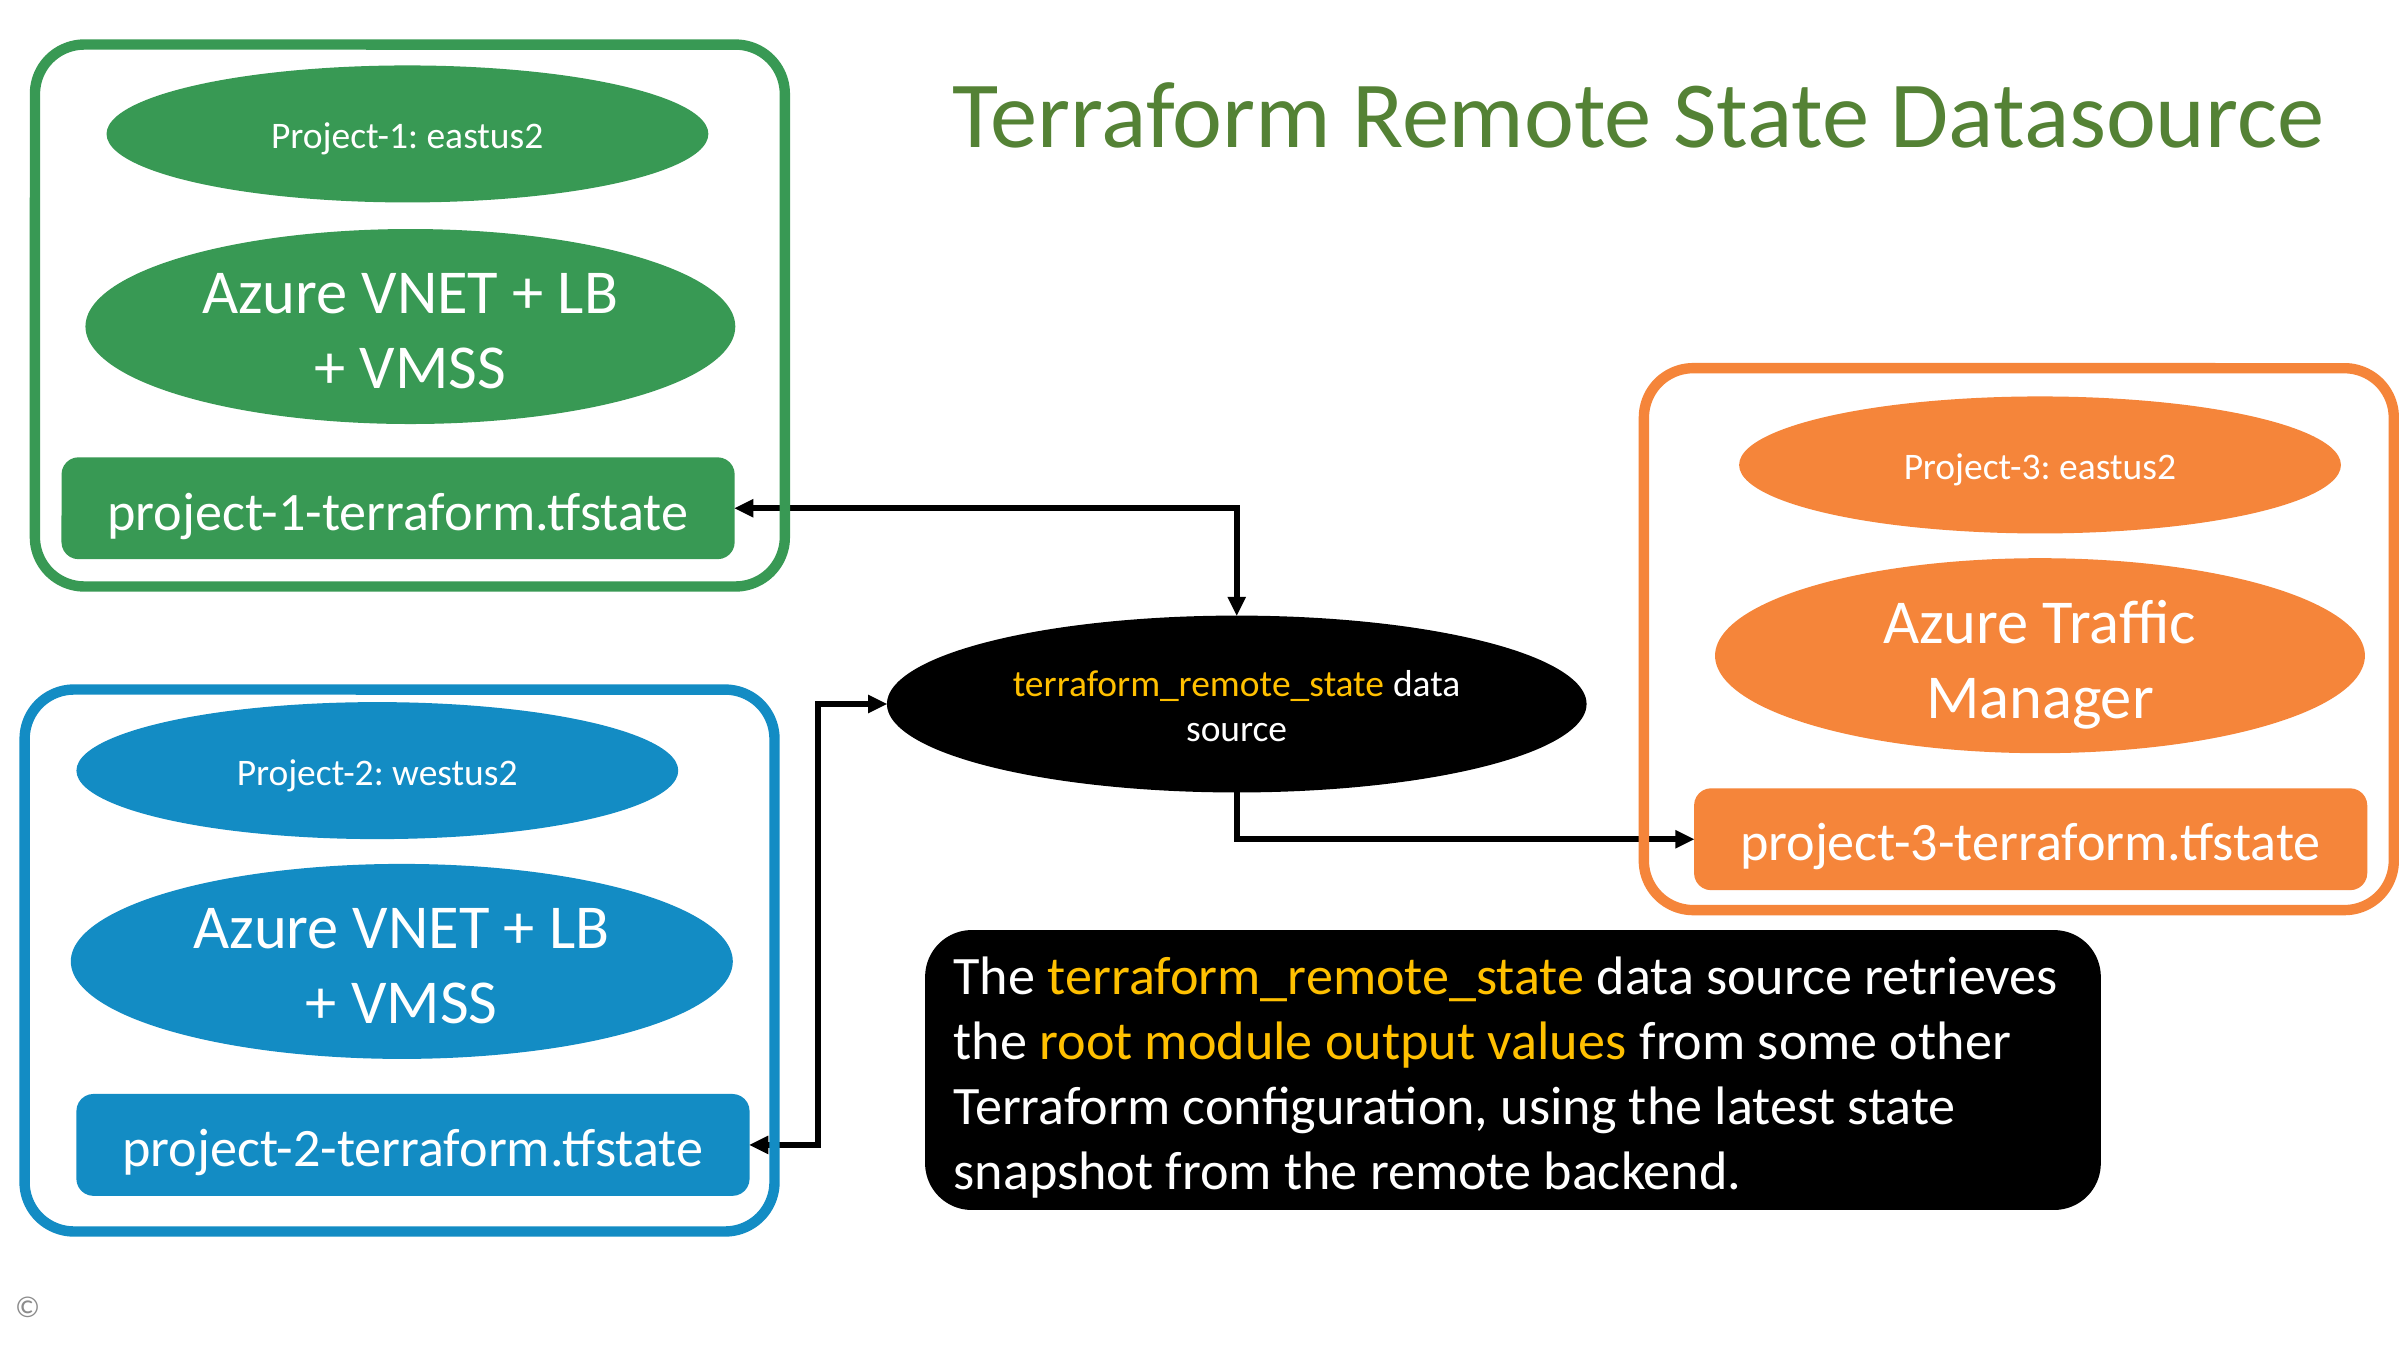

# Terraform Remote State Datasource

Project-1: eastus2
Azure VNET + LB + VMSS

Project-3: eastus2
project-1-terraform.tfstate
Azure Traffic Manager
terraform_remote_state data source

Project-2: westus2
project-3-terraform.tfstate
Azure VNET + LB + VMSS
The terraform_remote_state data source retrieves the root module output values from some other Terraform configuration, using the latest state snapshot from the remote backend.
project-2-terraform.tfstate
©